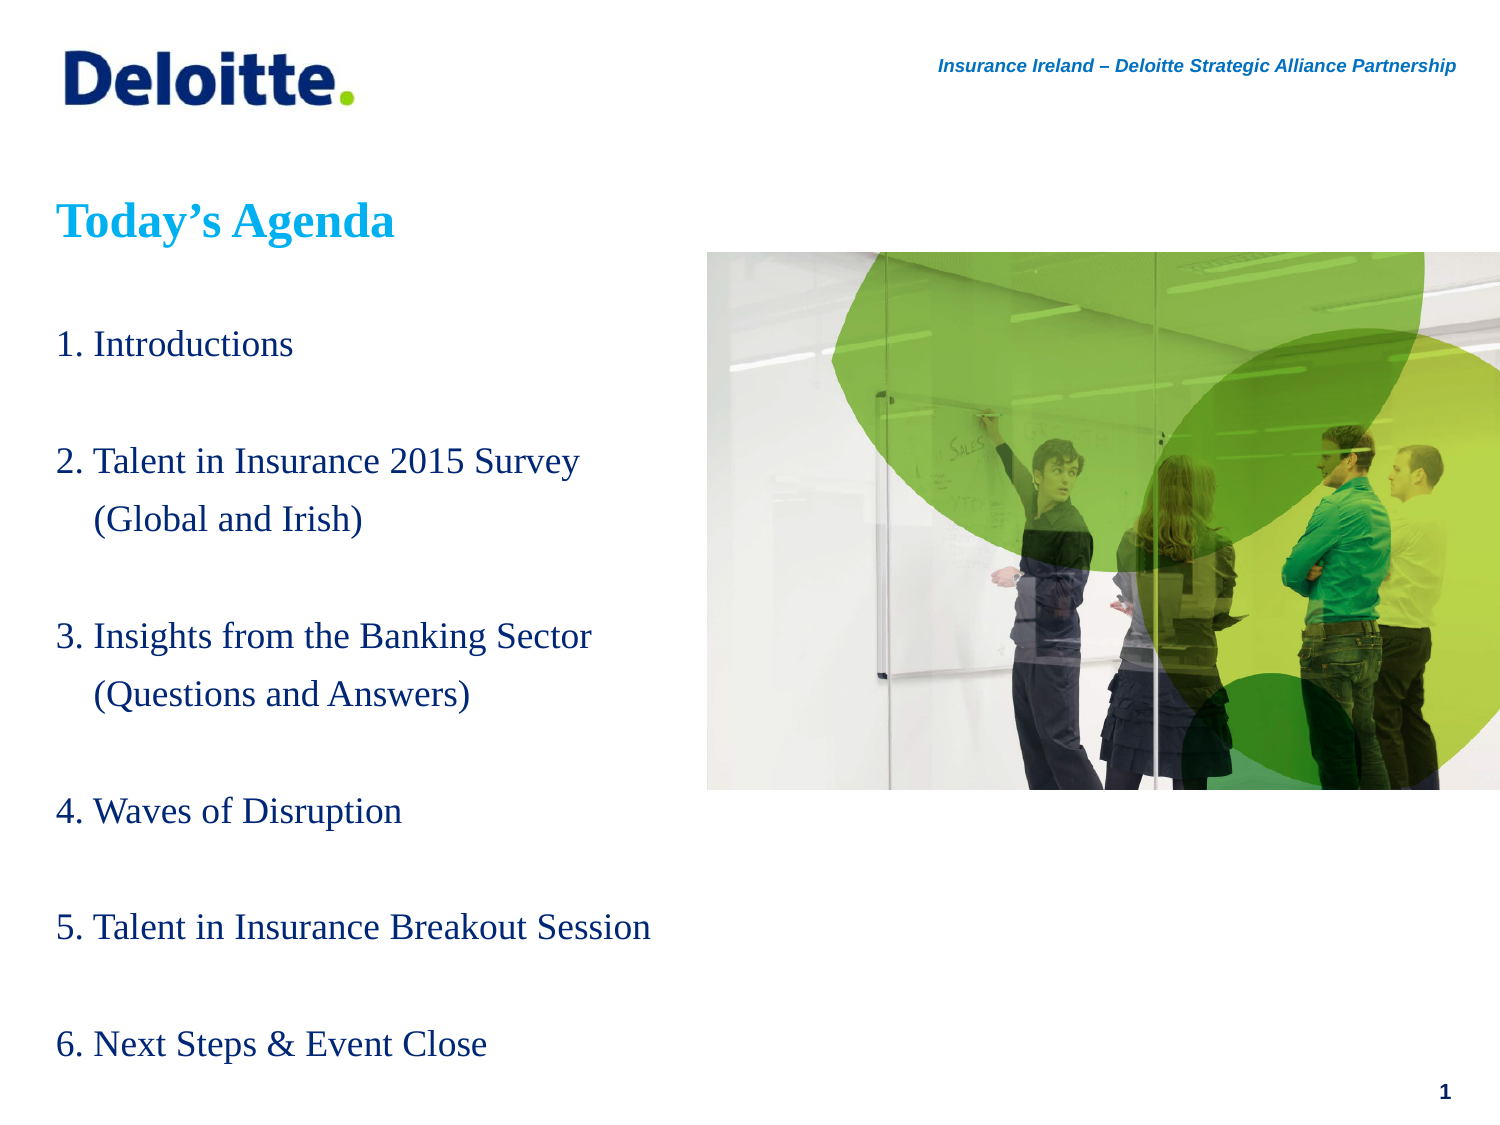

Insurance Ireland – Deloitte Strategic Alliance Partnership
# Today’s Agenda 1. Introductions 2. Talent in Insurance 2015 Survey (Global and Irish) 3. Insights from the Banking Sector (Questions and Answers) 4. Waves of Disruption 5. Talent in Insurance Breakout Session 6. Next Steps & Event Close

1